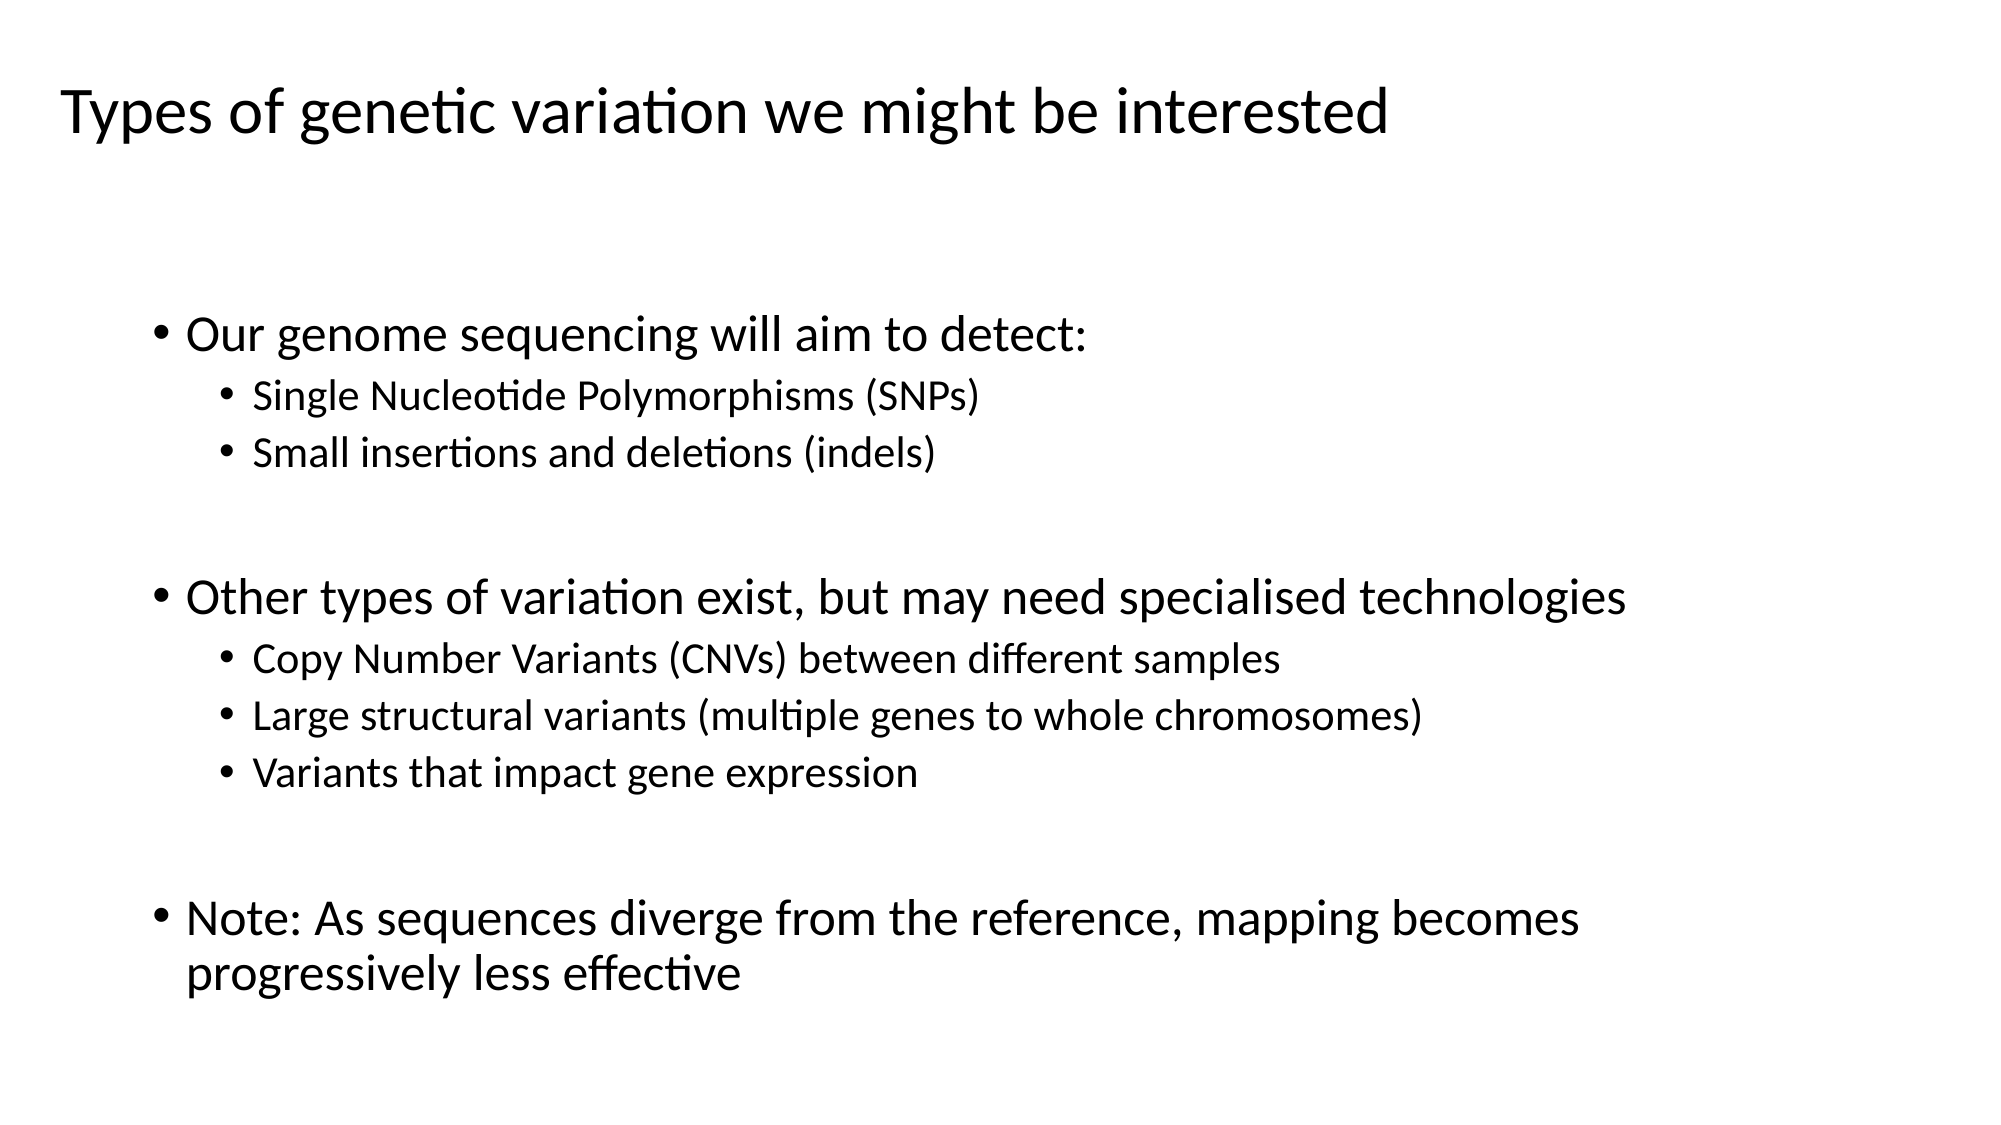

# Types of genetic variation we might be interested
Our genome sequencing will aim to detect:
Single Nucleotide Polymorphisms (SNPs)
Small insertions and deletions (indels)

Other types of variation exist, but may need specialised technologies
Copy Number Variants (CNVs) between different samples
Large structural variants (multiple genes to whole chromosomes)
Variants that impact gene expression

Note: As sequences diverge from the reference, mapping becomes progressively less effective